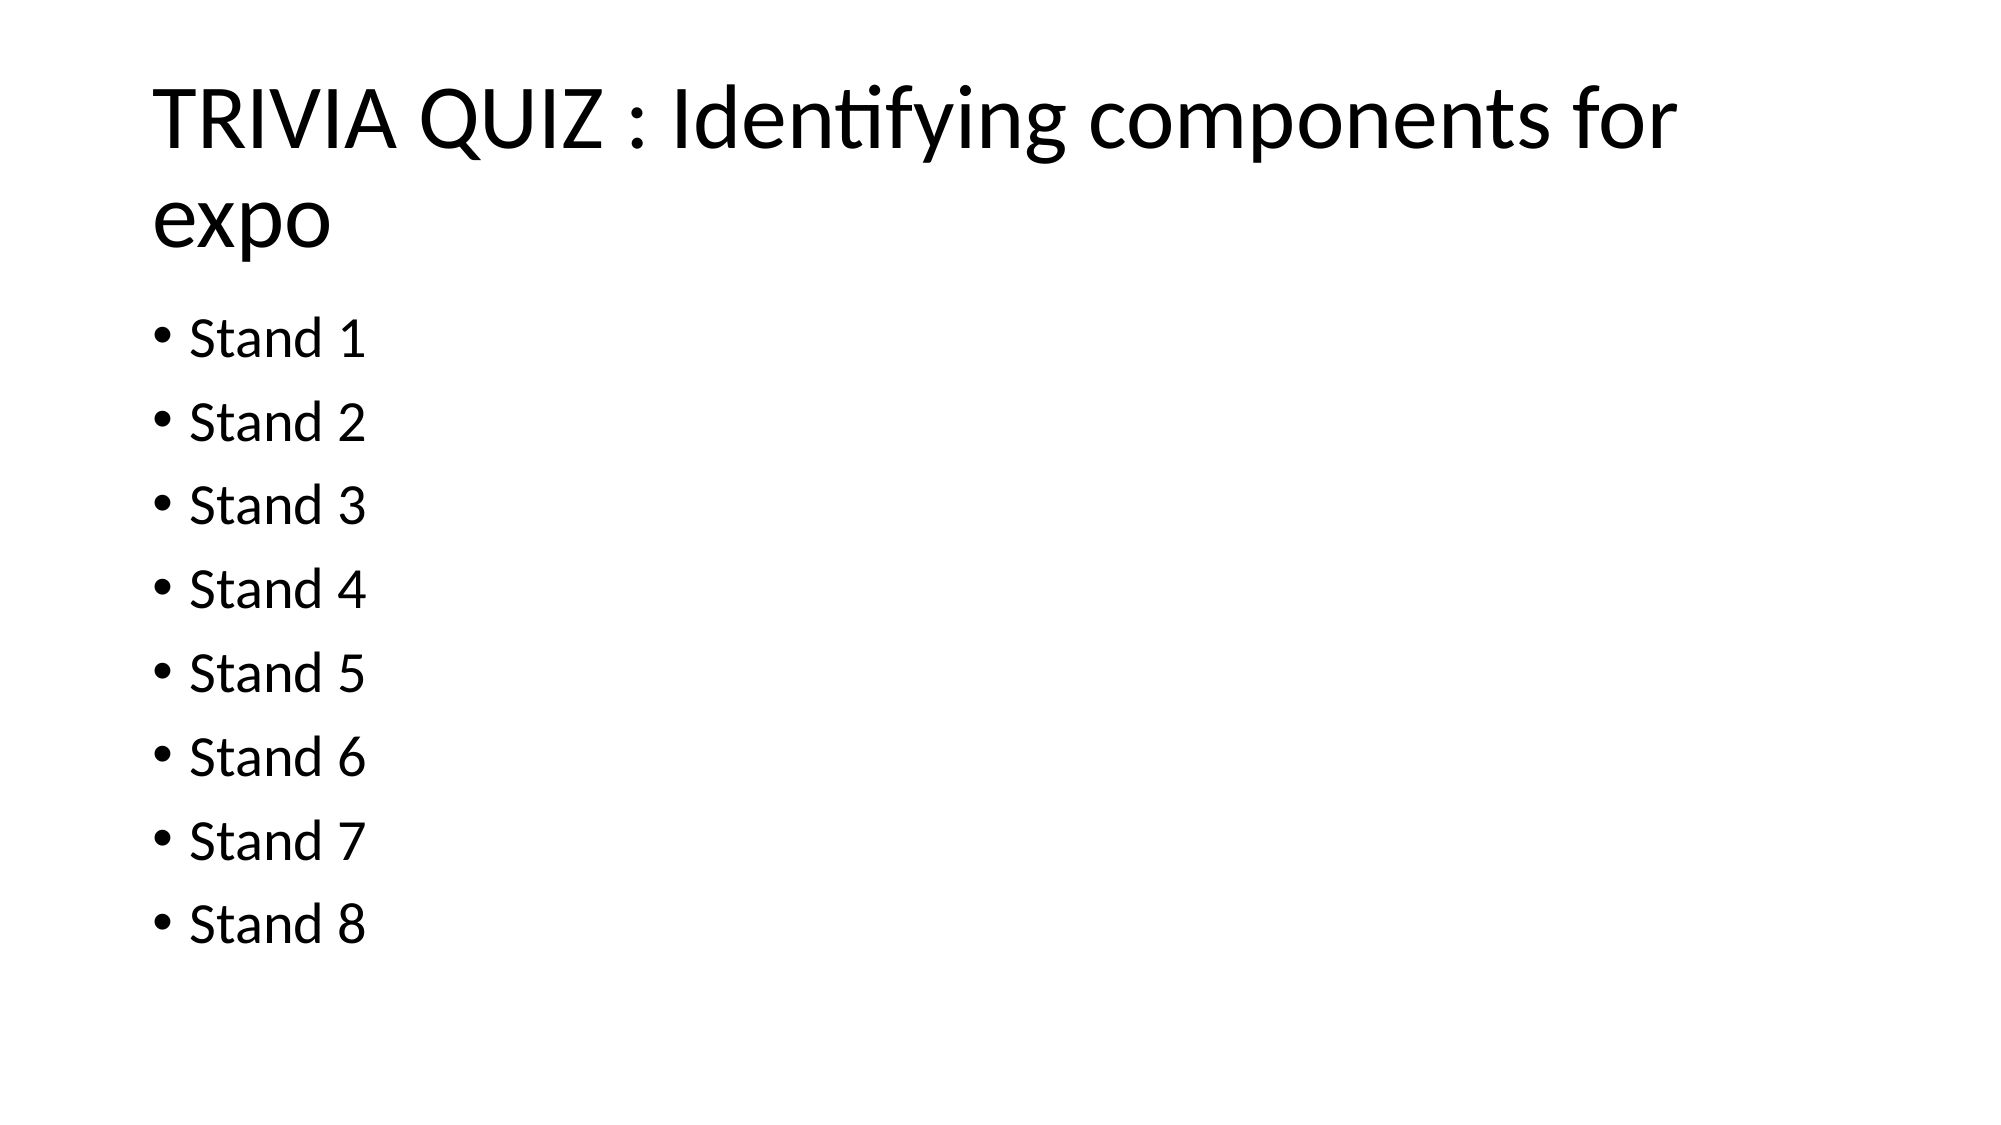

# TRIVIA QUIZ : Identifying components for expo
Stand 1
Stand 2
Stand 3
Stand 4
Stand 5
Stand 6
Stand 7
Stand 8